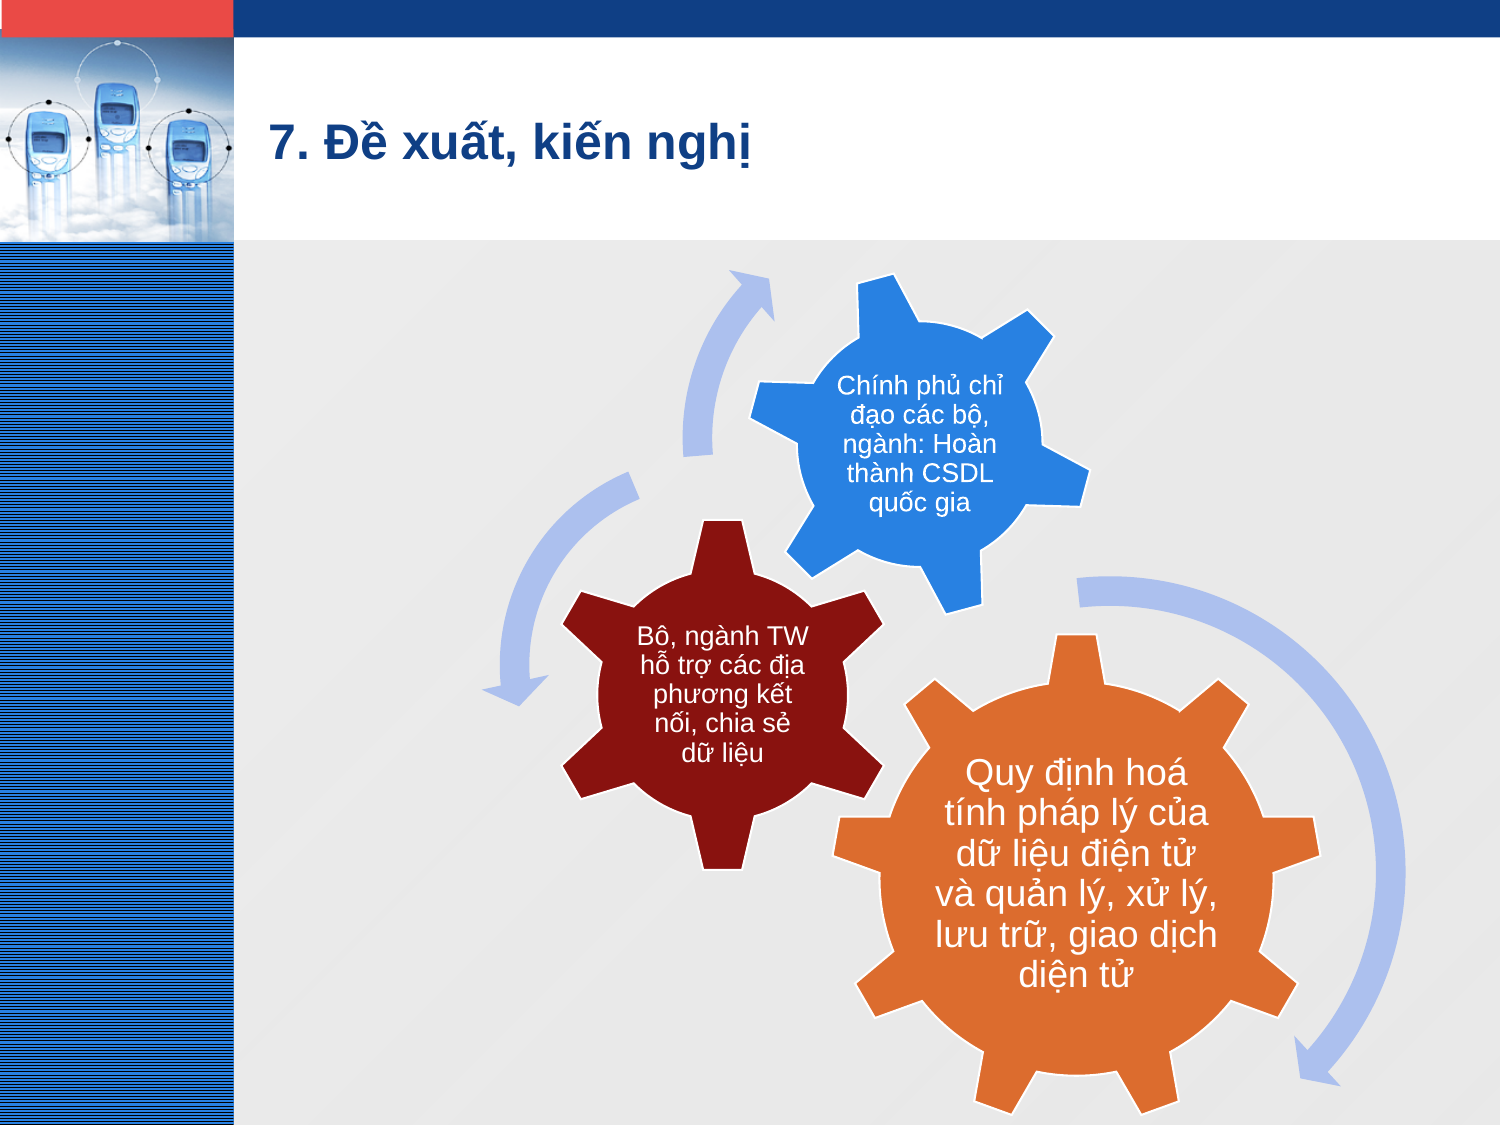

# 7. Đề xuất, kiến nghị
Quy định hoá tính pháp lý của dữ liệu điện tử và quản lý, xử lý, lưu trữ, giao dịch diện tử
Bô, ngành TW hỗ trợ các địa phương kết nối, chia sẻ dữ liệu
Chính phủ chỉ đạo các bộ, ngành: Hoàn thành CSDL quốc gia